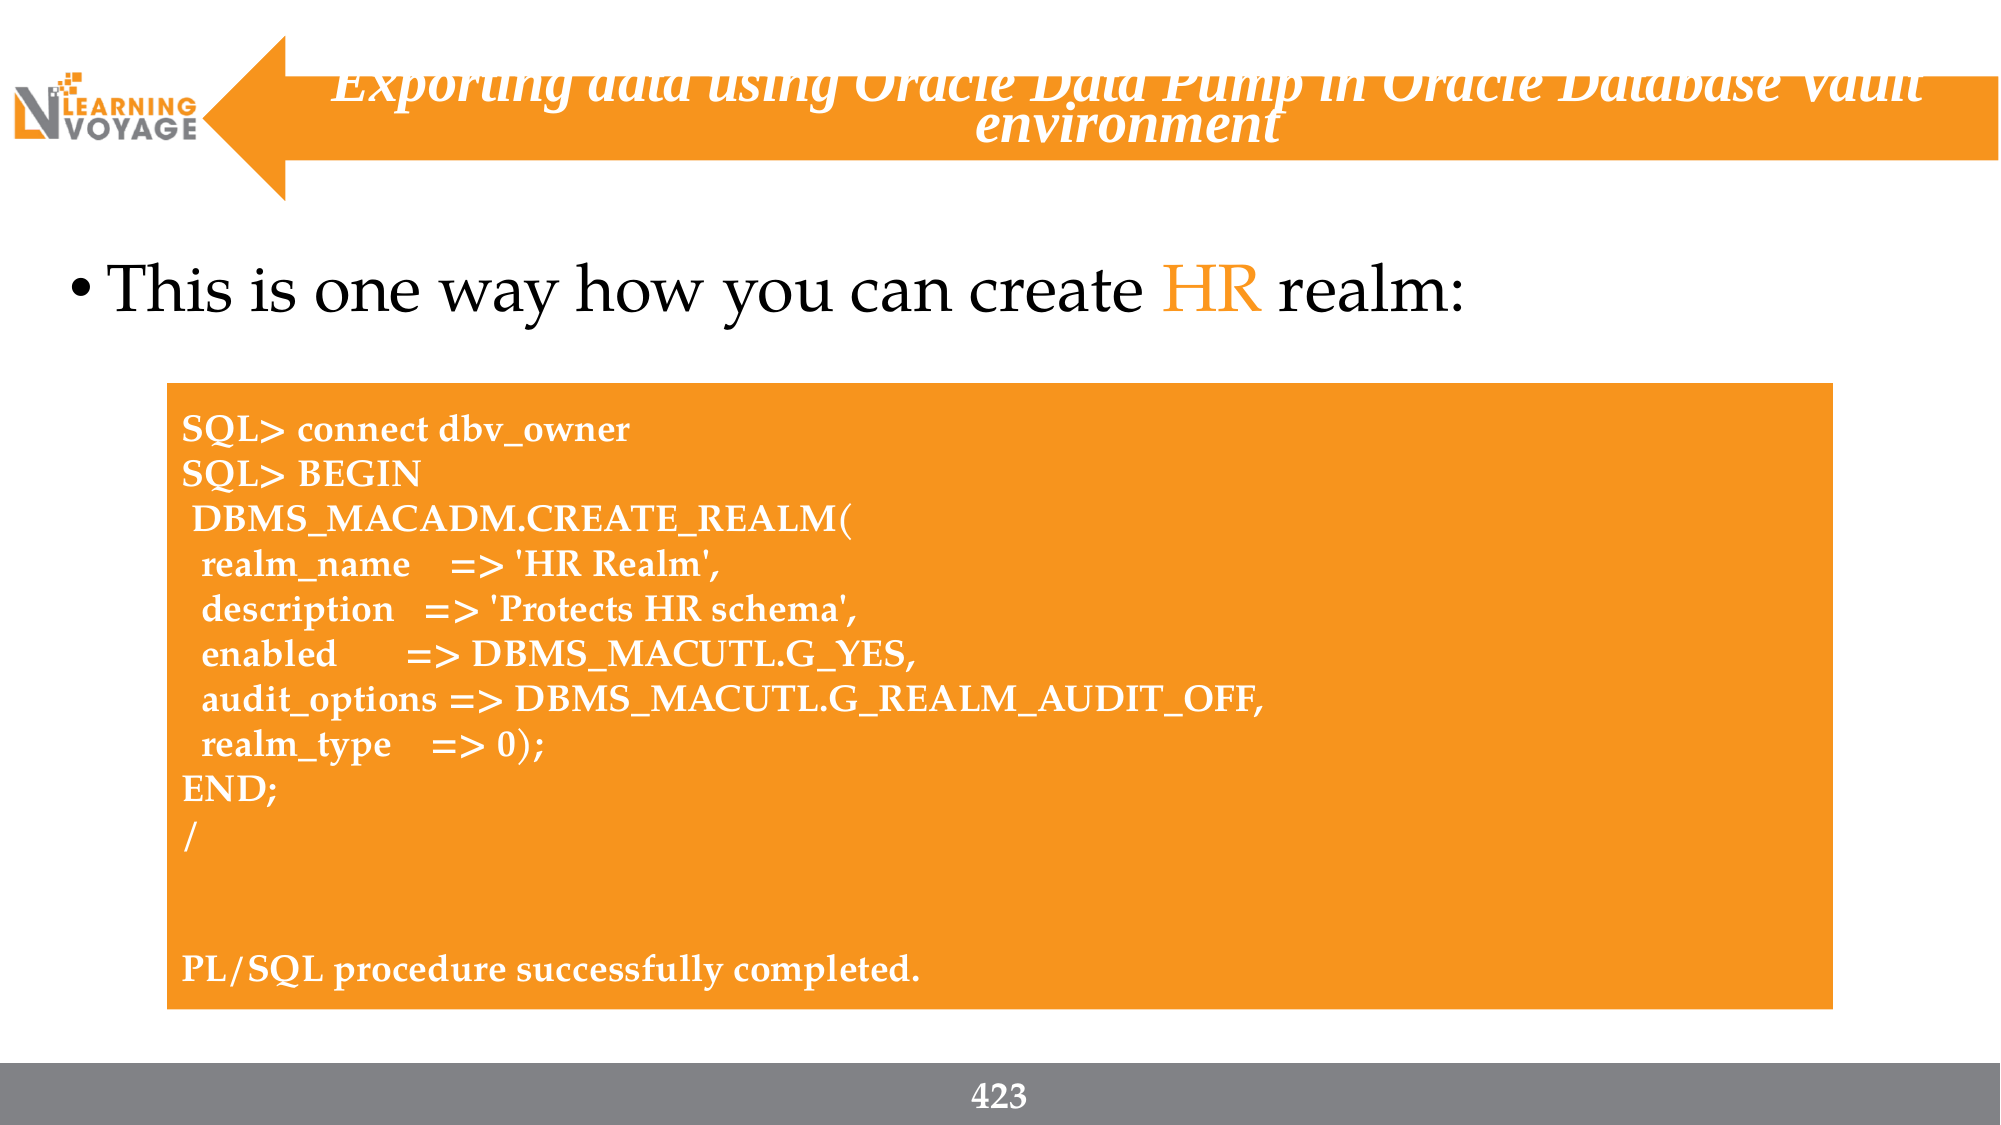

Exporting data using Oracle Data Pump in Oracle Database Vault environment
This is one way how you can create HR realm:
SQL> connect dbv_owner
SQL> BEGIN
 DBMS_MACADM.CREATE_REALM(
  realm_name    => 'HR Realm',
  description   => 'Protects HR schema',
  enabled       => DBMS_MACUTL.G_YES,
  audit_options => DBMS_MACUTL.G_REALM_AUDIT_OFF,
  realm_type    => 0);
END;
/

PL/SQL procedure successfully completed.
423